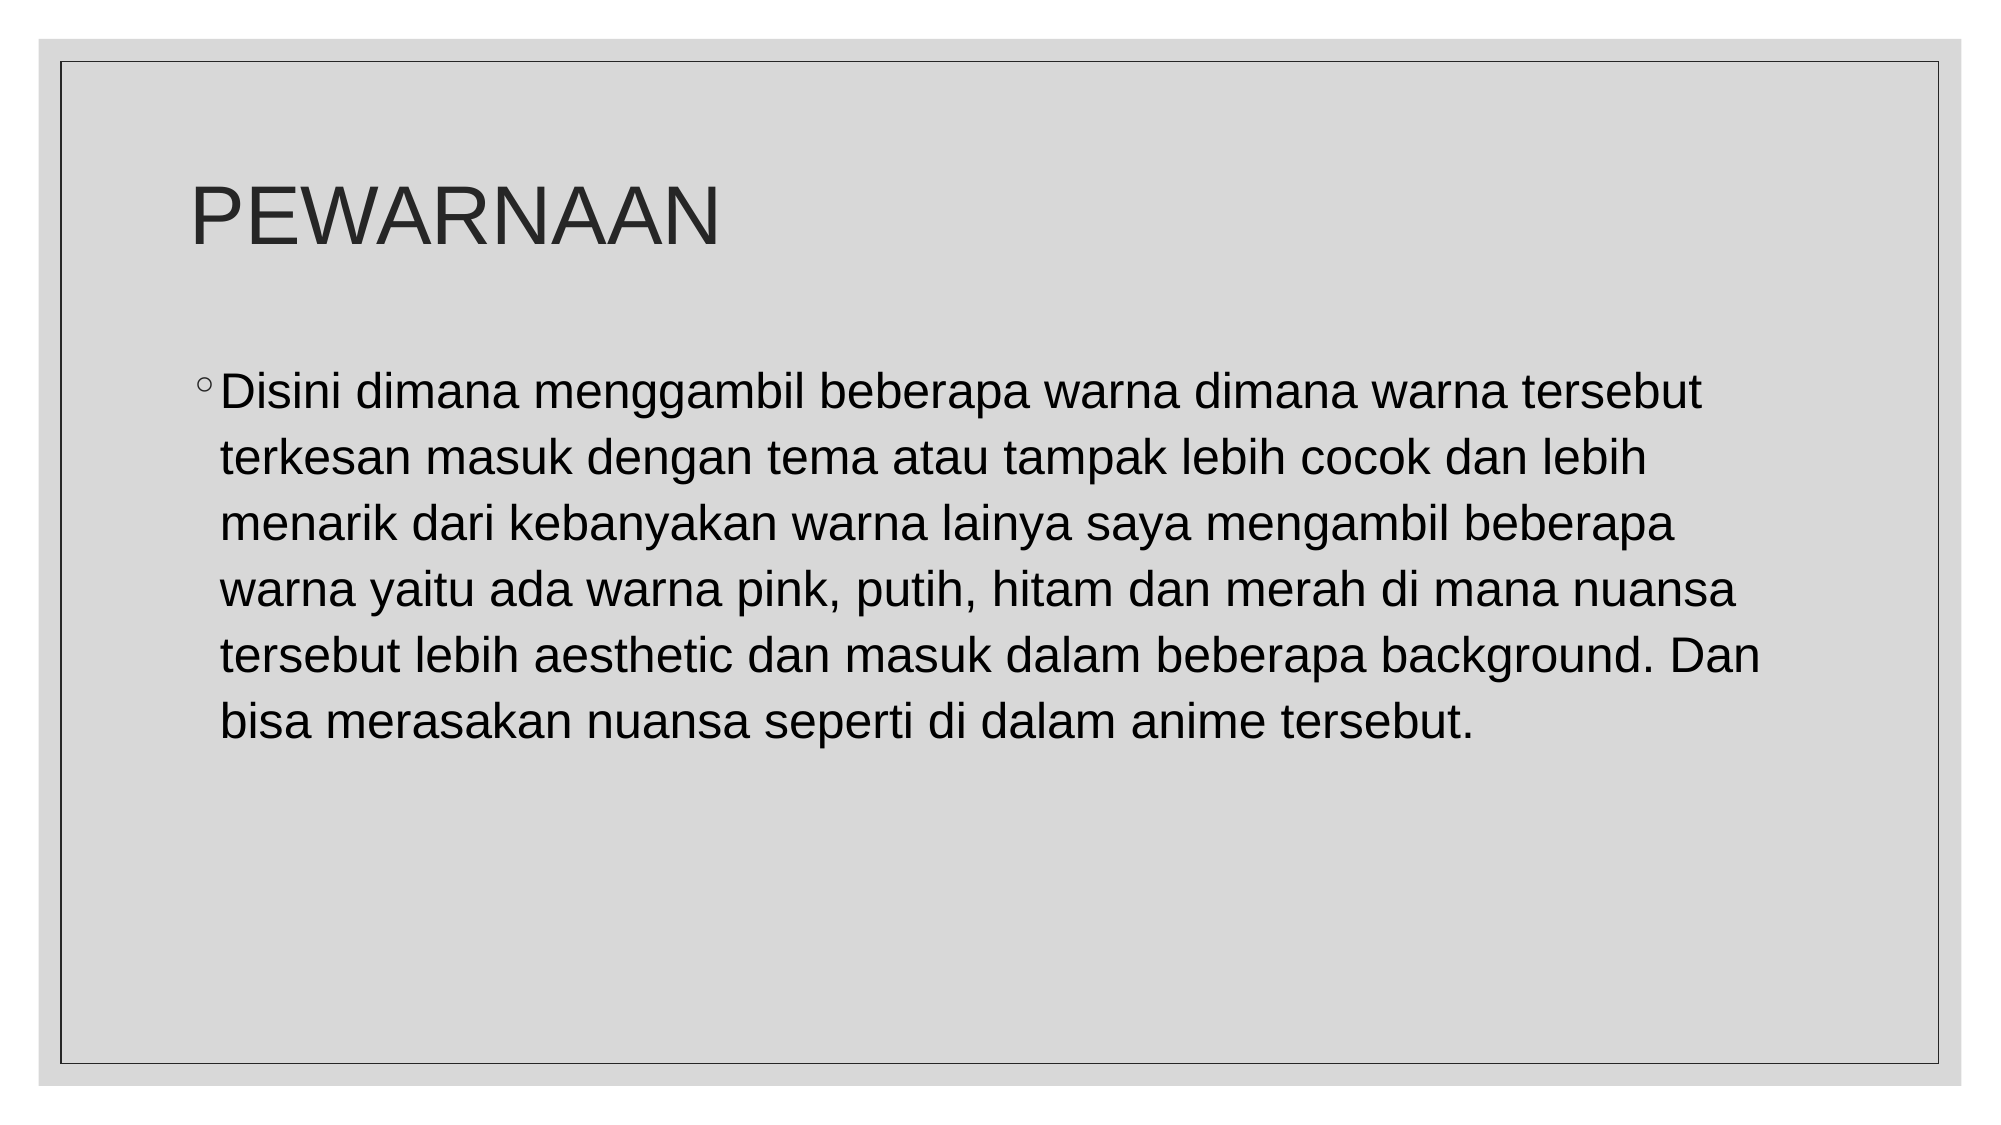

# PEWARNAAN
Disini dimana menggambil beberapa warna dimana warna tersebut terkesan masuk dengan tema atau tampak lebih cocok dan lebih menarik dari kebanyakan warna lainya saya mengambil beberapa warna yaitu ada warna pink, putih, hitam dan merah di mana nuansa tersebut lebih aesthetic dan masuk dalam beberapa background. Dan bisa merasakan nuansa seperti di dalam anime tersebut.